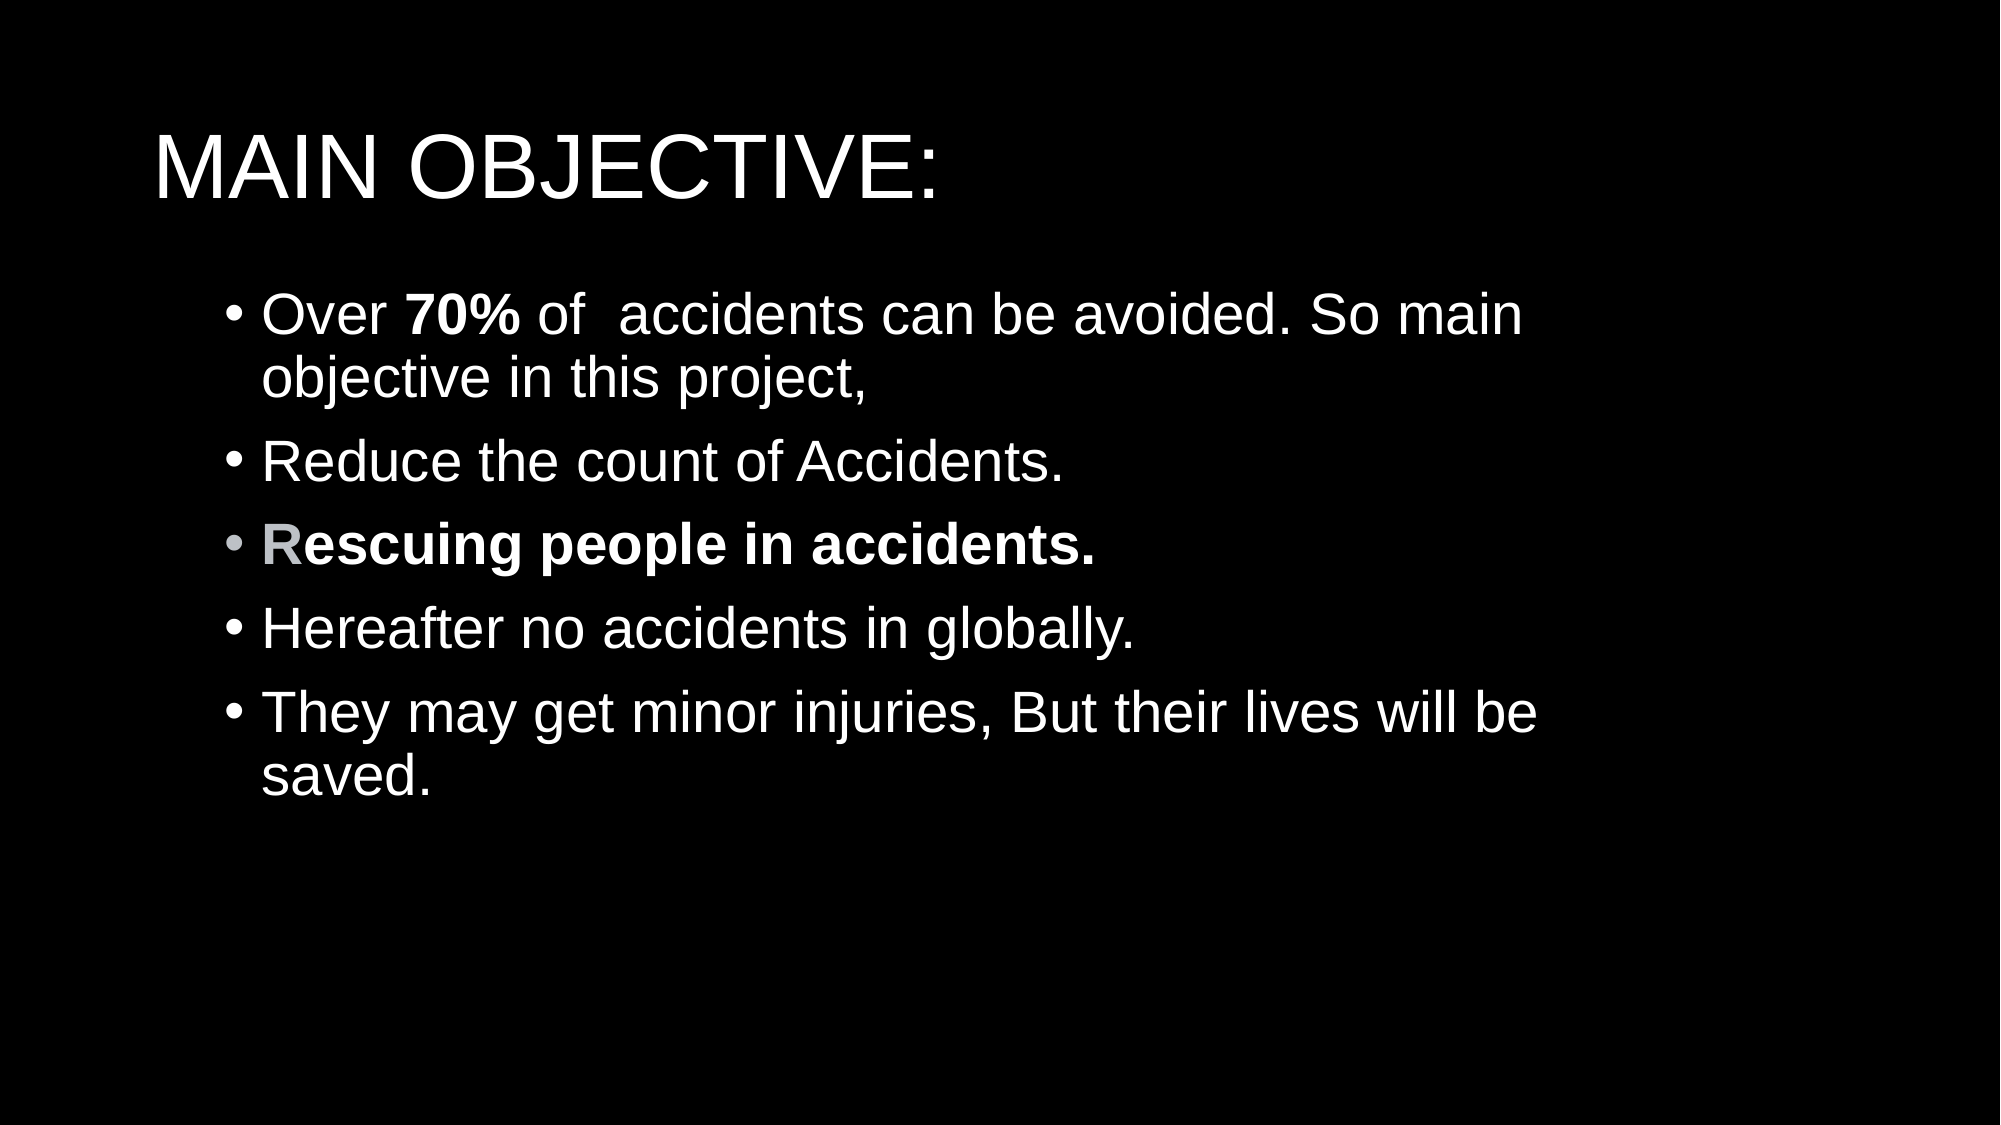

# MAIN OBJECTIVE:
Over 70% of  accidents can be avoided. So main objective in this project,
Reduce the count of Accidents.
Rescuing people in accidents.
Hereafter no accidents in globally.
They may get minor injuries, But their lives will be saved.